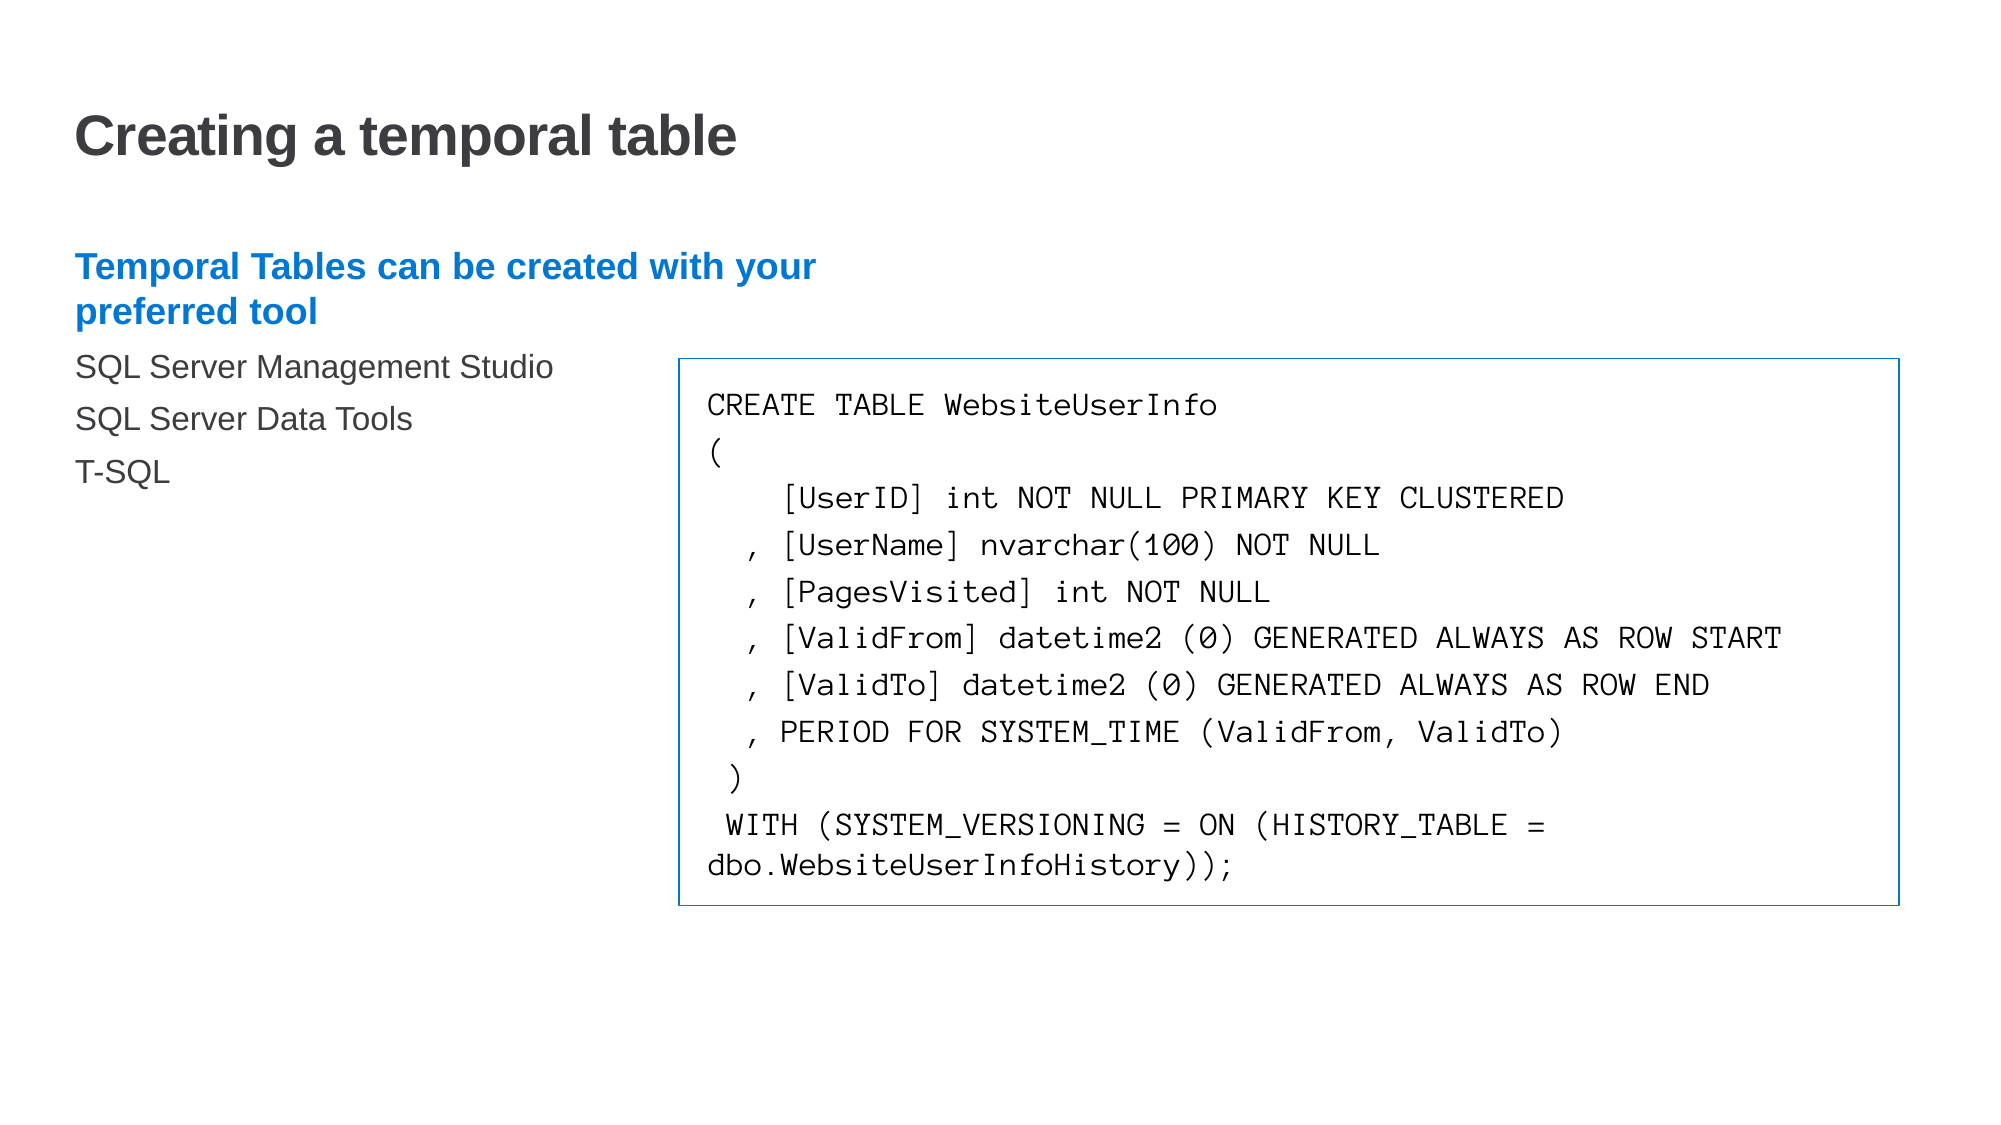

# Creating a temporal table
Temporal Tables can be created with your preferred tool
SQL Server Management Studio
SQL Server Data Tools
T-SQL
CREATE TABLE WebsiteUserInfo
(
    [UserID] int NOT NULL PRIMARY KEY CLUSTERED
  , [UserName] nvarchar(100) NOT NULL
  , [PagesVisited] int NOT NULL
  , [ValidFrom] datetime2 (0) GENERATED ALWAYS AS ROW START
  , [ValidTo] datetime2 (0) GENERATED ALWAYS AS ROW END
  , PERIOD FOR SYSTEM_TIME (ValidFrom, ValidTo)
 )
 WITH (SYSTEM_VERSIONING = ON (HISTORY_TABLE = dbo.WebsiteUserInfoHistory));